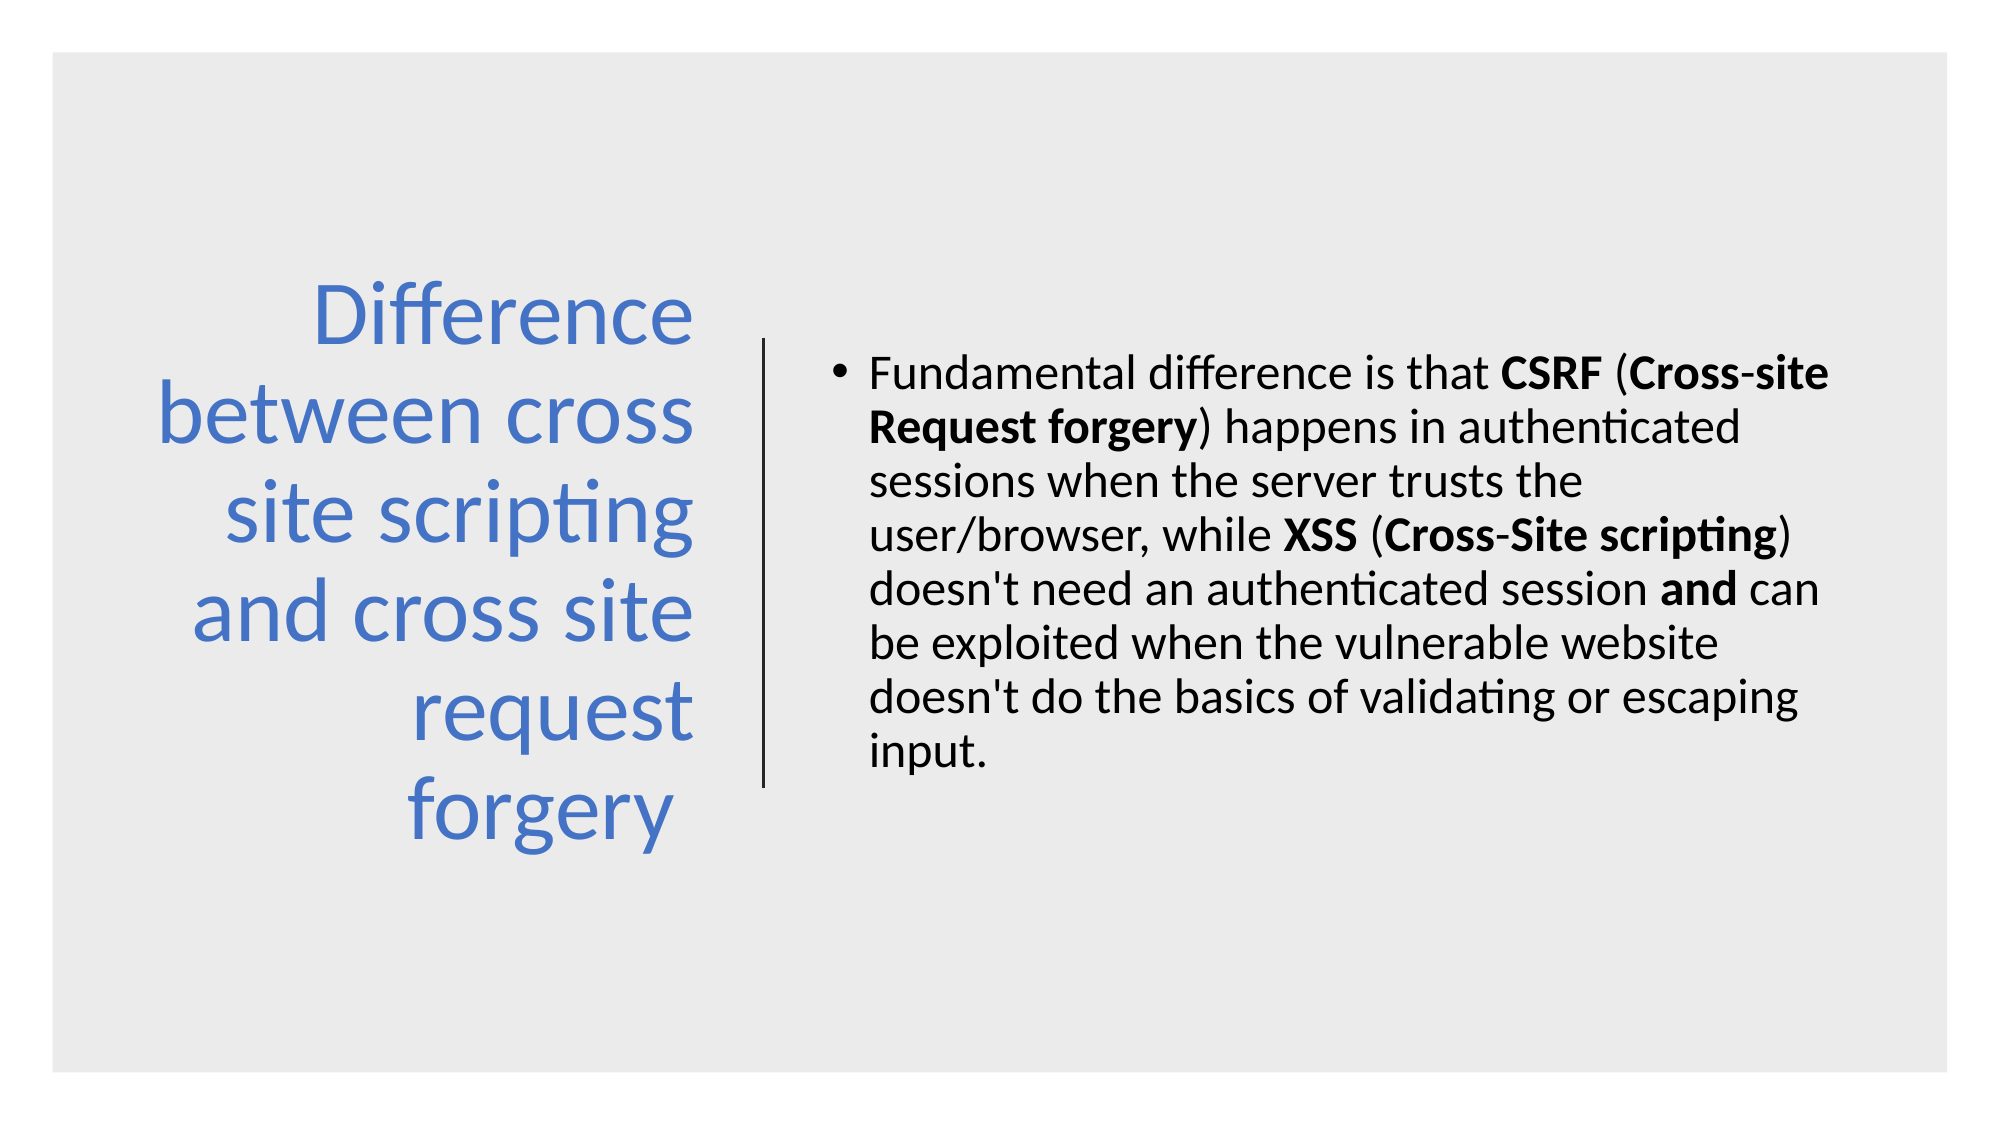

# Difference between cross site scripting and cross site request forgery
Fundamental difference is that CSRF (Cross-site Request forgery) happens in authenticated sessions when the server trusts the user/browser, while XSS (Cross-Site scripting) doesn't need an authenticated session and can be exploited when the vulnerable website doesn't do the basics of validating or escaping input.